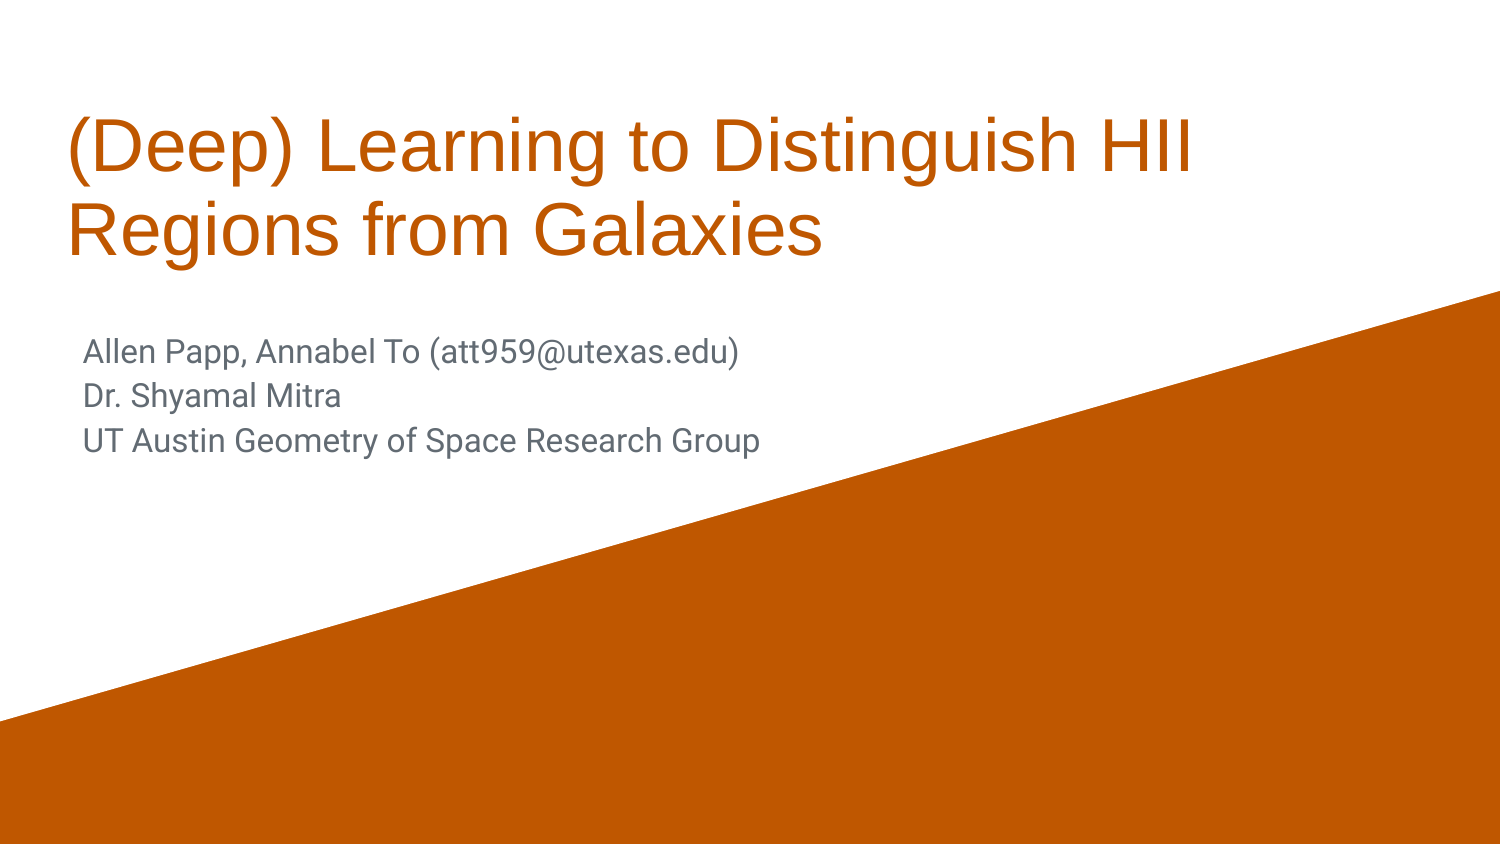

# (Deep) Learning to Distinguish HII Regions from Galaxies
Allen Papp, Annabel To (att959@utexas.edu)
Dr. Shyamal Mitra
UT Austin Geometry of Space Research Group